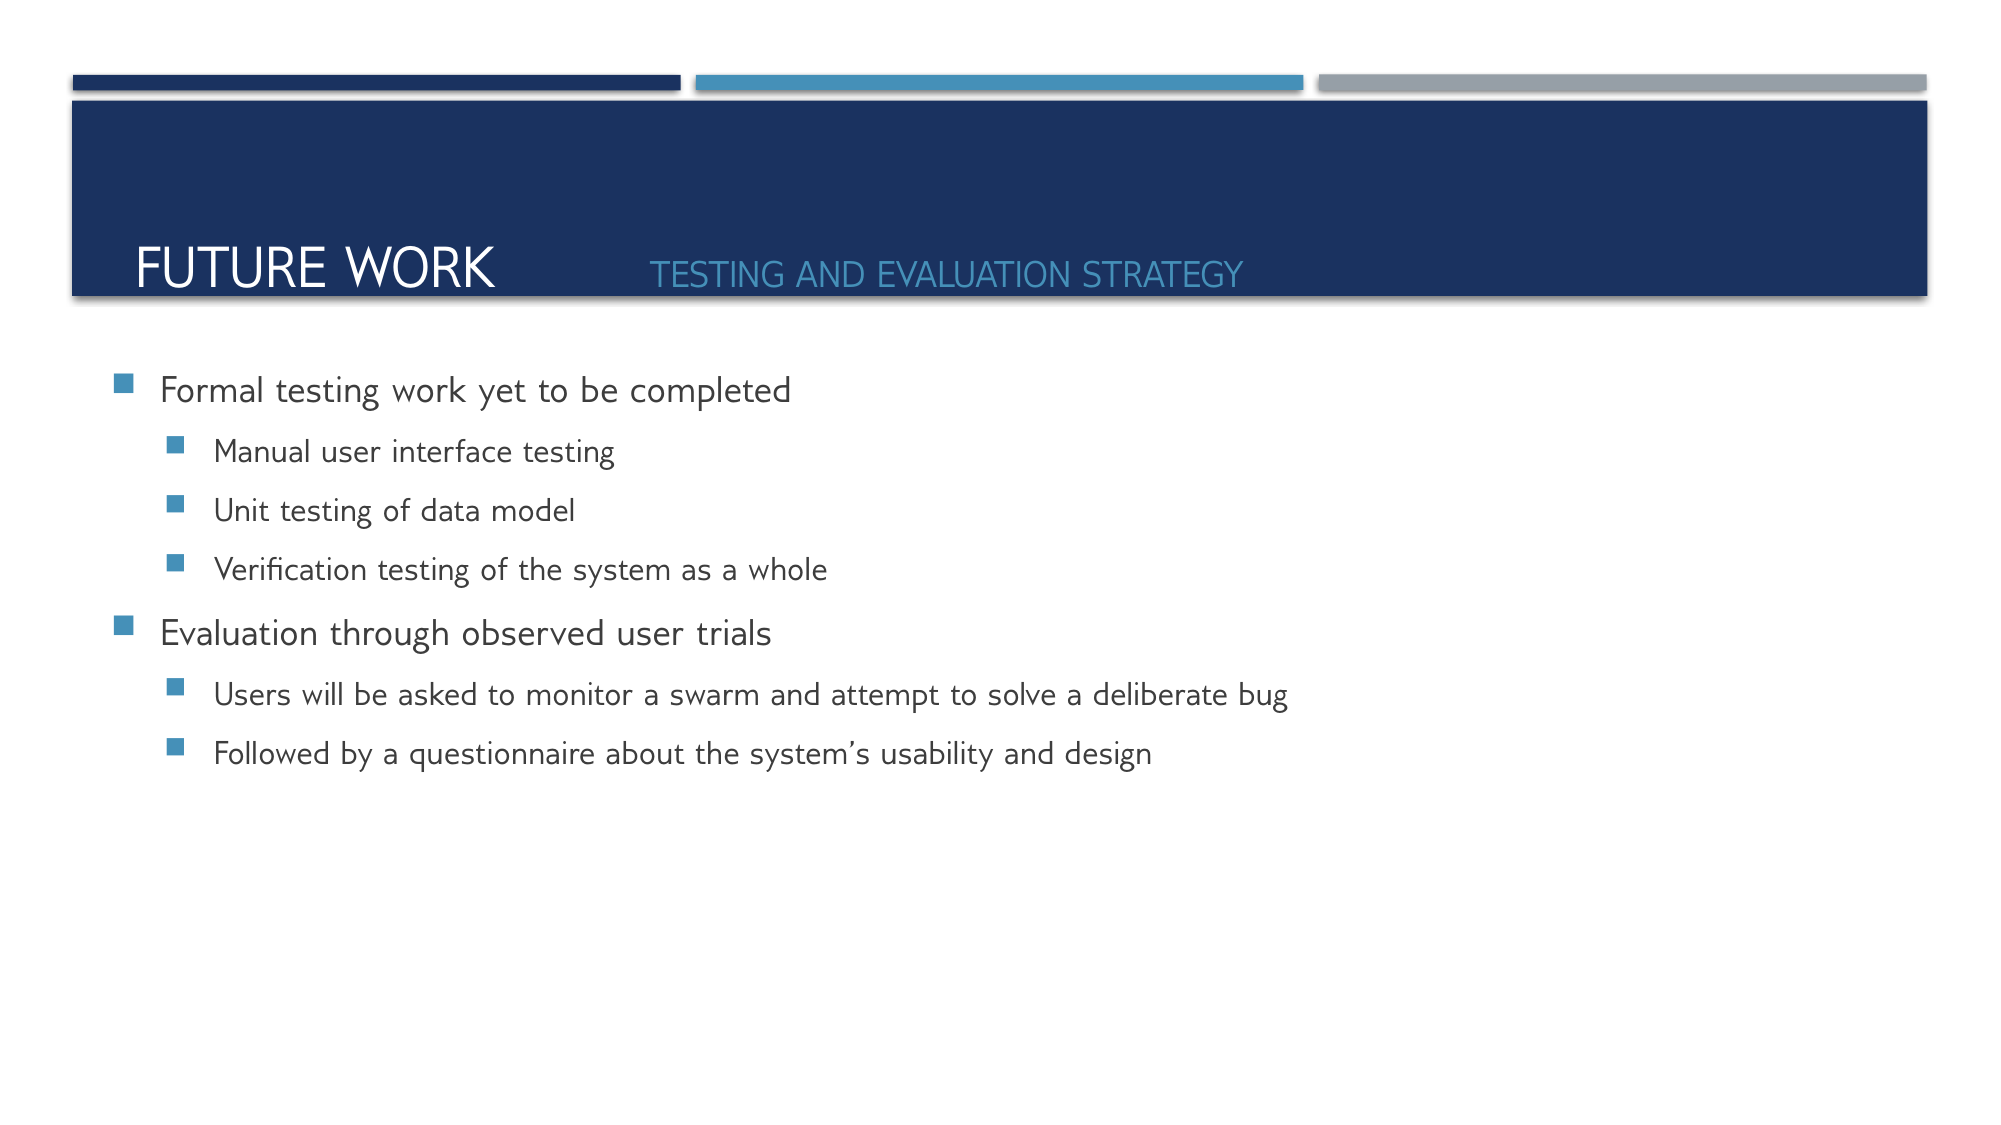

# Testing and Evaluation Strategy
Future Work
Formal testing work yet to be completed
Manual user interface testing
Unit testing of data model
Verification testing of the system as a whole
Evaluation through observed user trials
Users will be asked to monitor a swarm and attempt to solve a deliberate bug
Followed by a questionnaire about the system’s usability and design